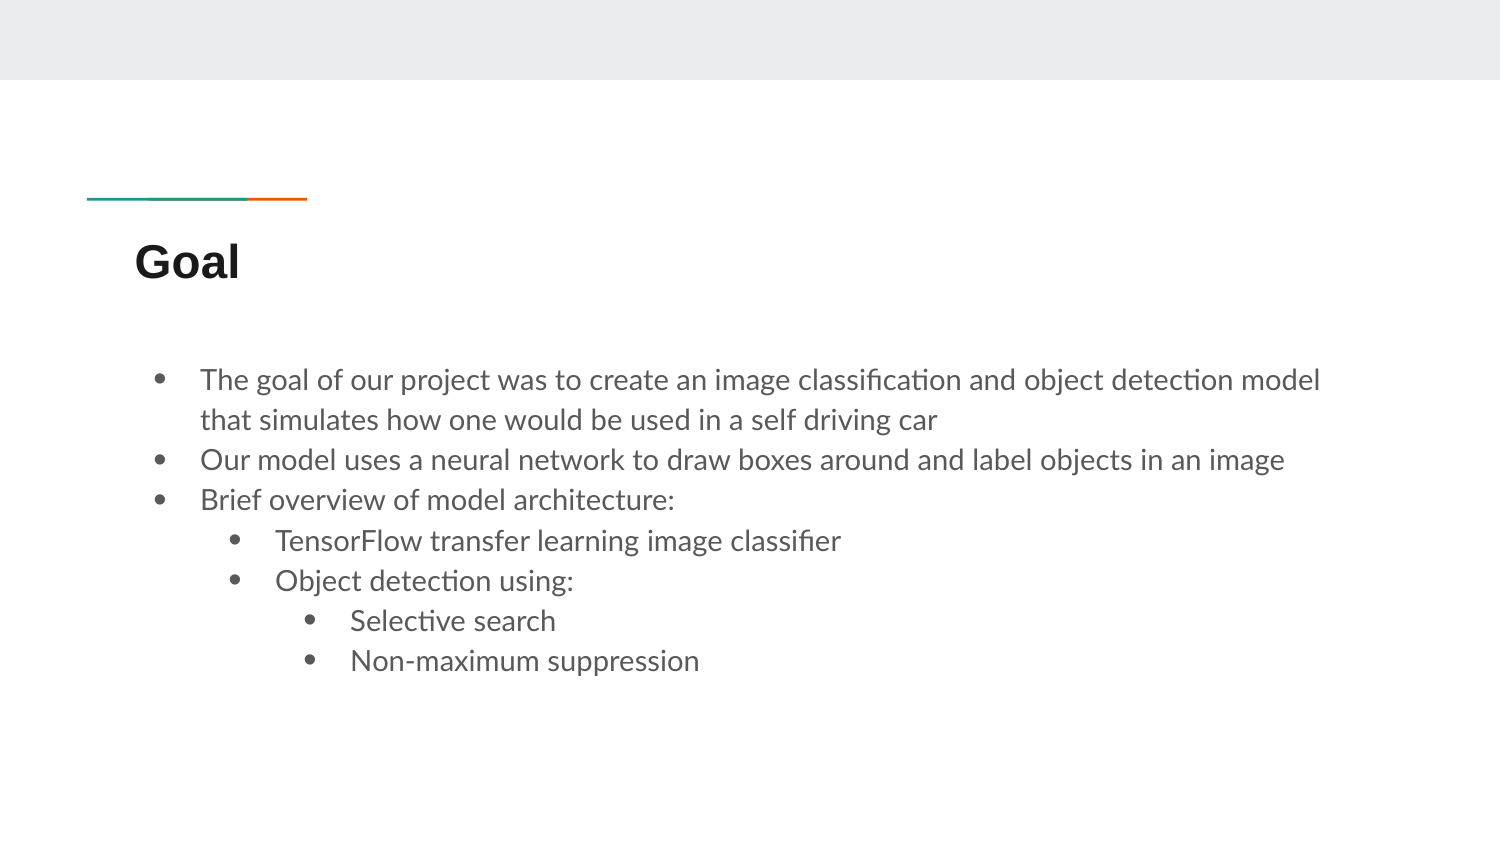

# Goal
The goal of our project was to create an image classification and object detection model that simulates how one would be used in a self driving car
Our model uses a neural network to draw boxes around and label objects in an image
Brief overview of model architecture:
TensorFlow transfer learning image classifier
Object detection using:
Selective search
Non-maximum suppression